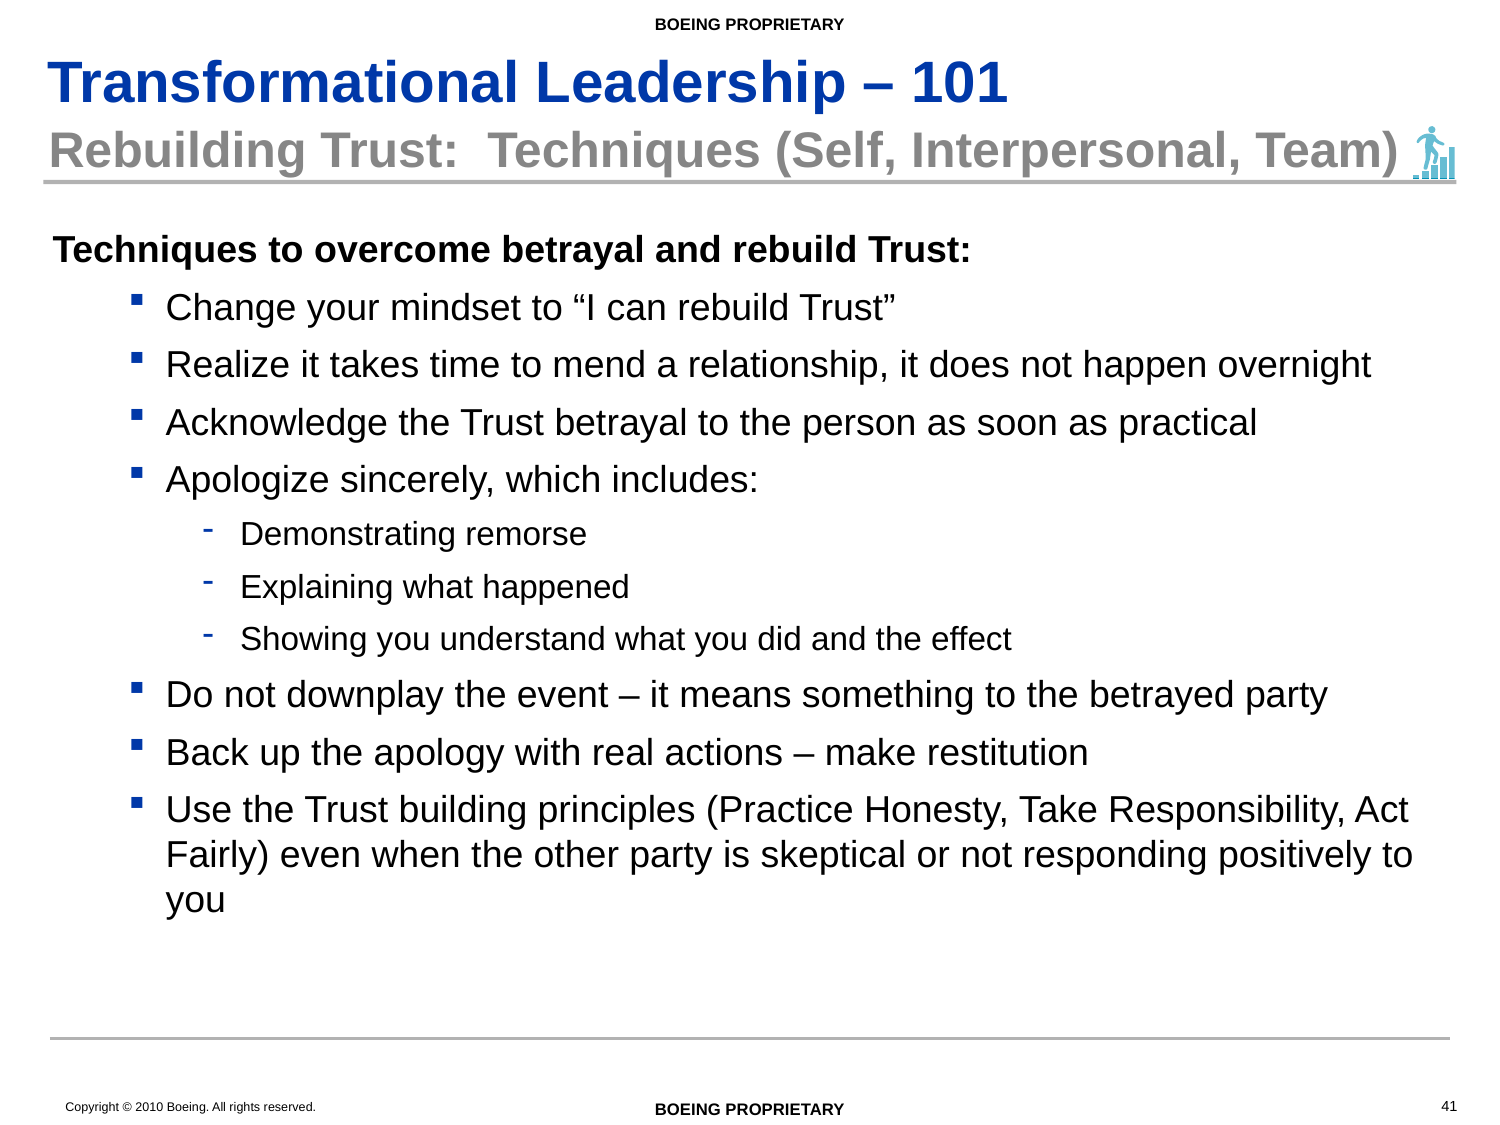

# Rebuilding Trust:  Techniques (Self, Interpersonal, Team)
Techniques to overcome betrayal and rebuild Trust:
Change your mindset to “I can rebuild Trust”
Realize it takes time to mend a relationship, it does not happen overnight
Acknowledge the Trust betrayal to the person as soon as practical
Apologize sincerely, which includes:
Demonstrating remorse
Explaining what happened
Showing you understand what you did and the effect
Do not downplay the event – it means something to the betrayed party
Back up the apology with real actions – make restitution
Use the Trust building principles (Practice Honesty, Take Responsibility, Act Fairly) even when the other party is skeptical or not responding positively to you

41